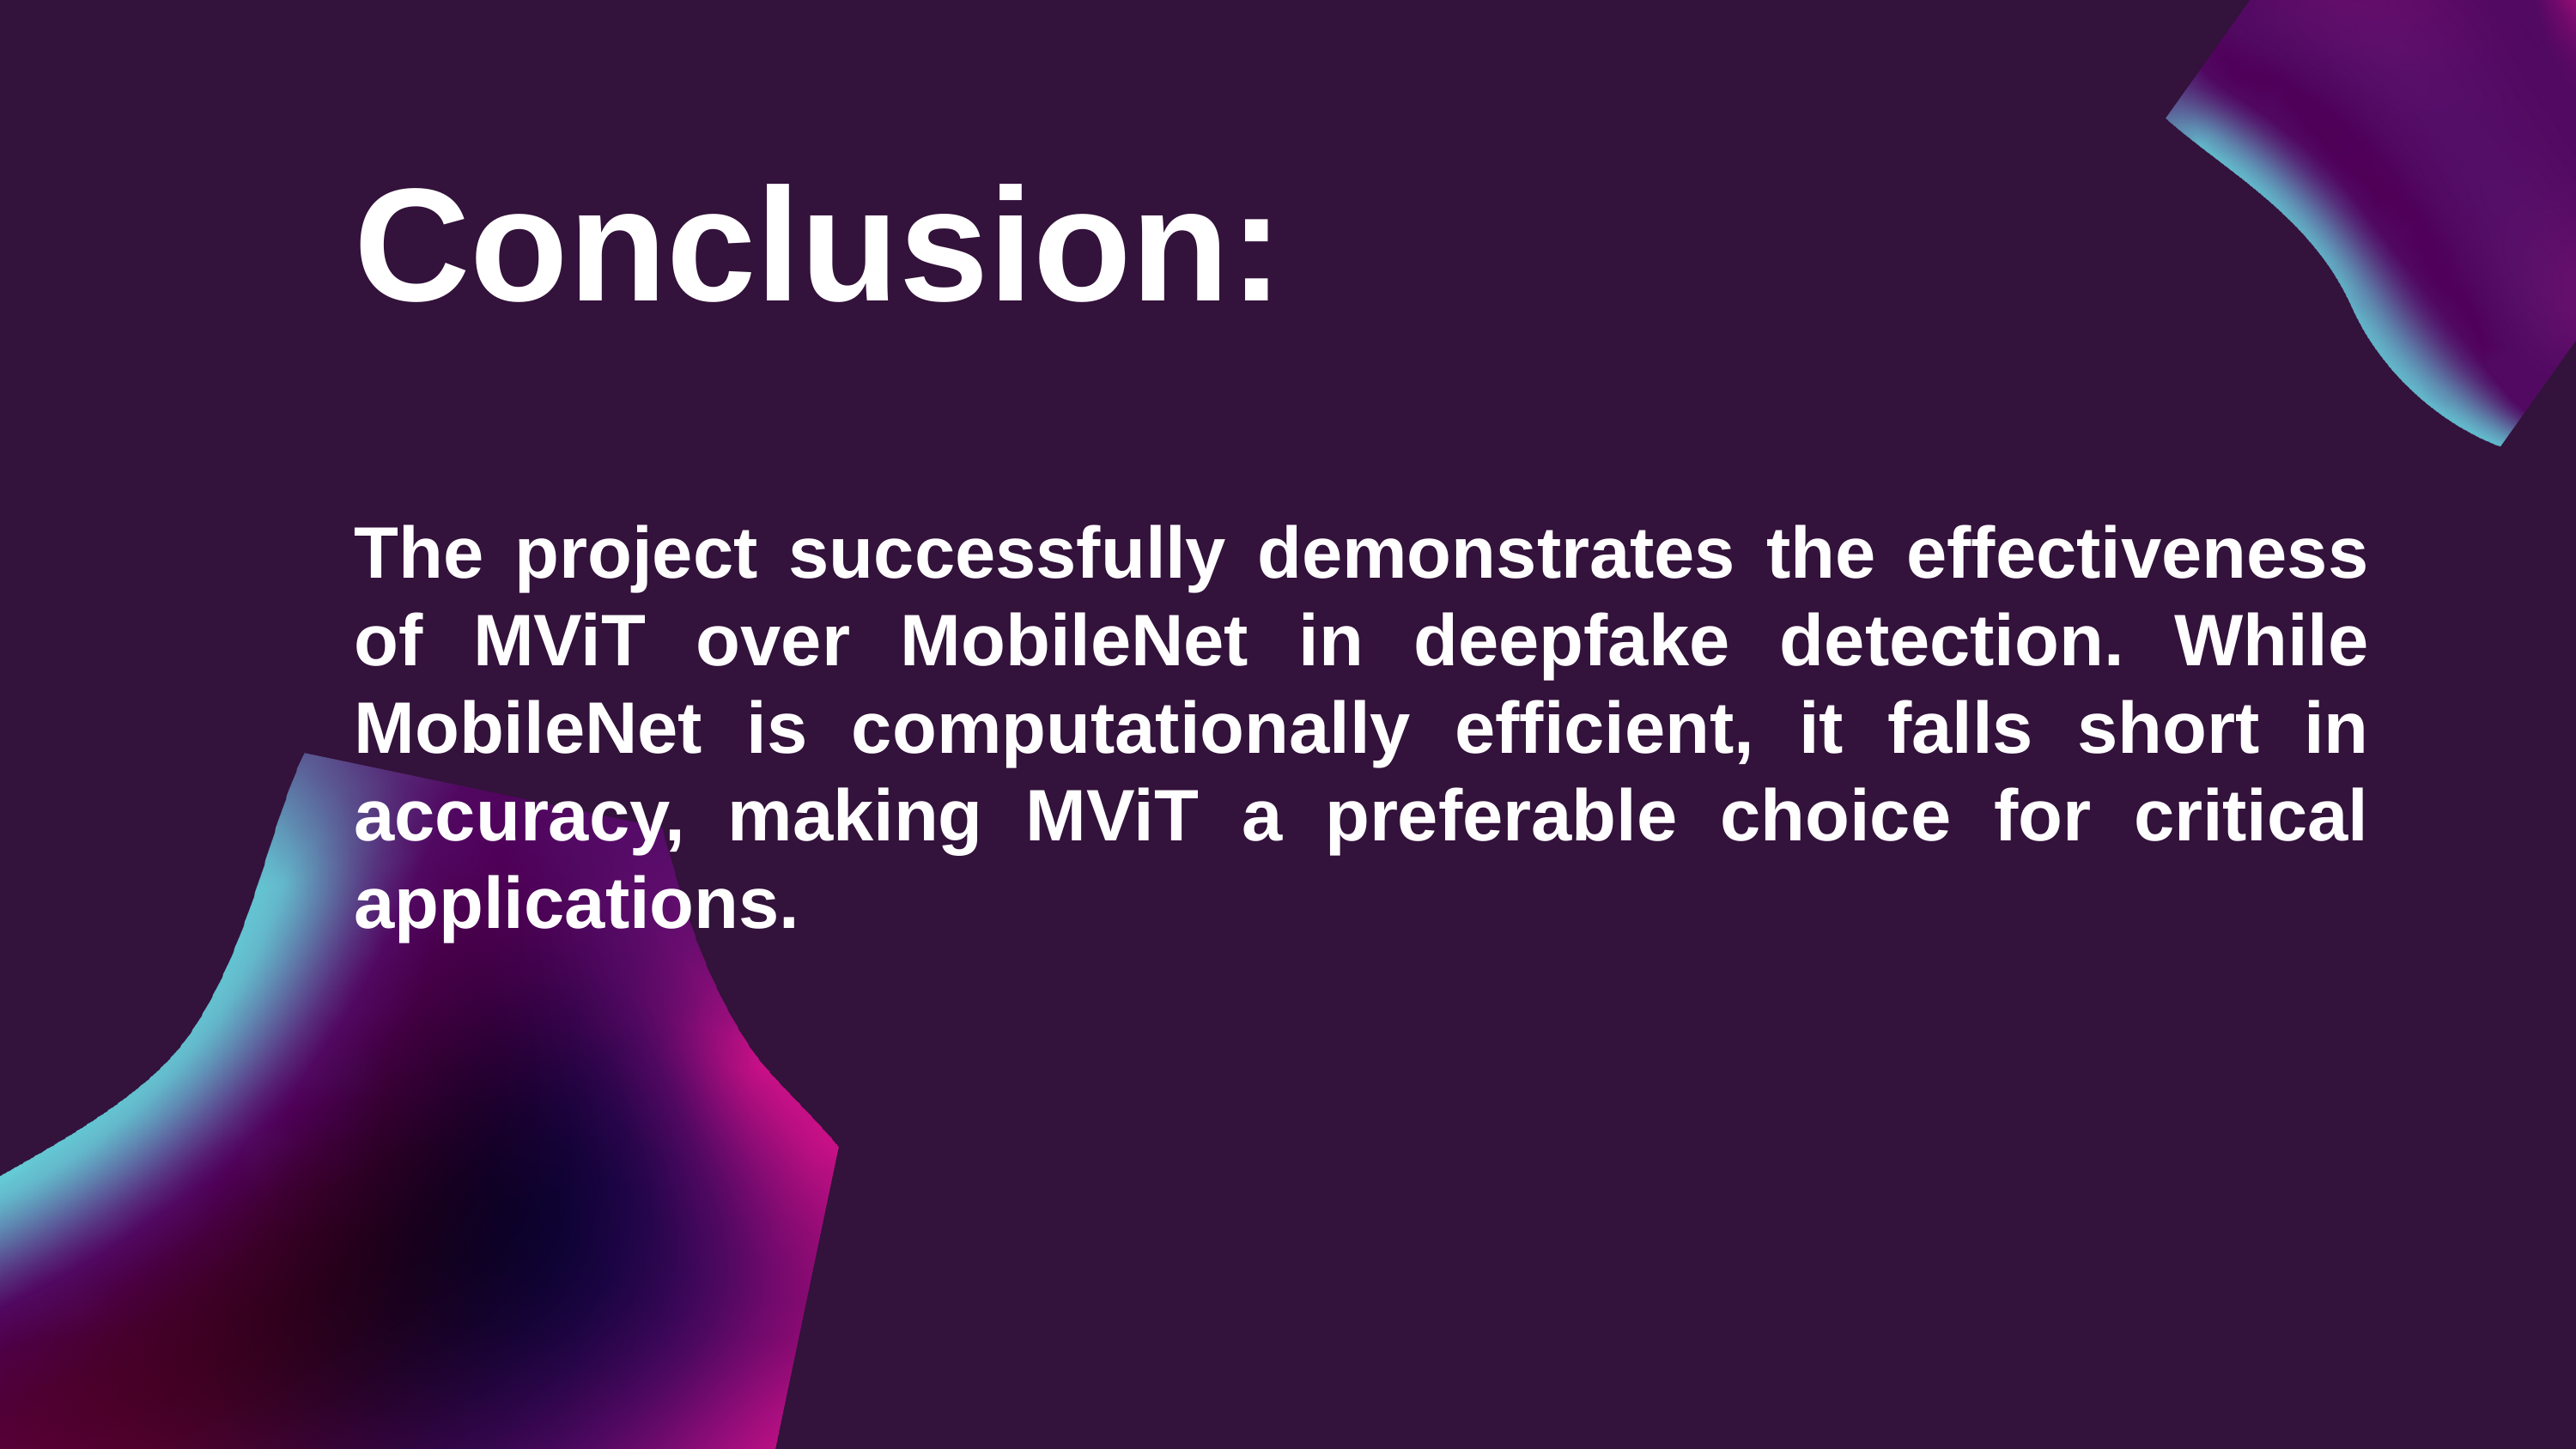

Conclusion:
The project successfully demonstrates the effectiveness of MViT over MobileNet in deepfake detection. While MobileNet is computationally efficient, it falls short in accuracy, making MViT a preferable choice for critical applications.